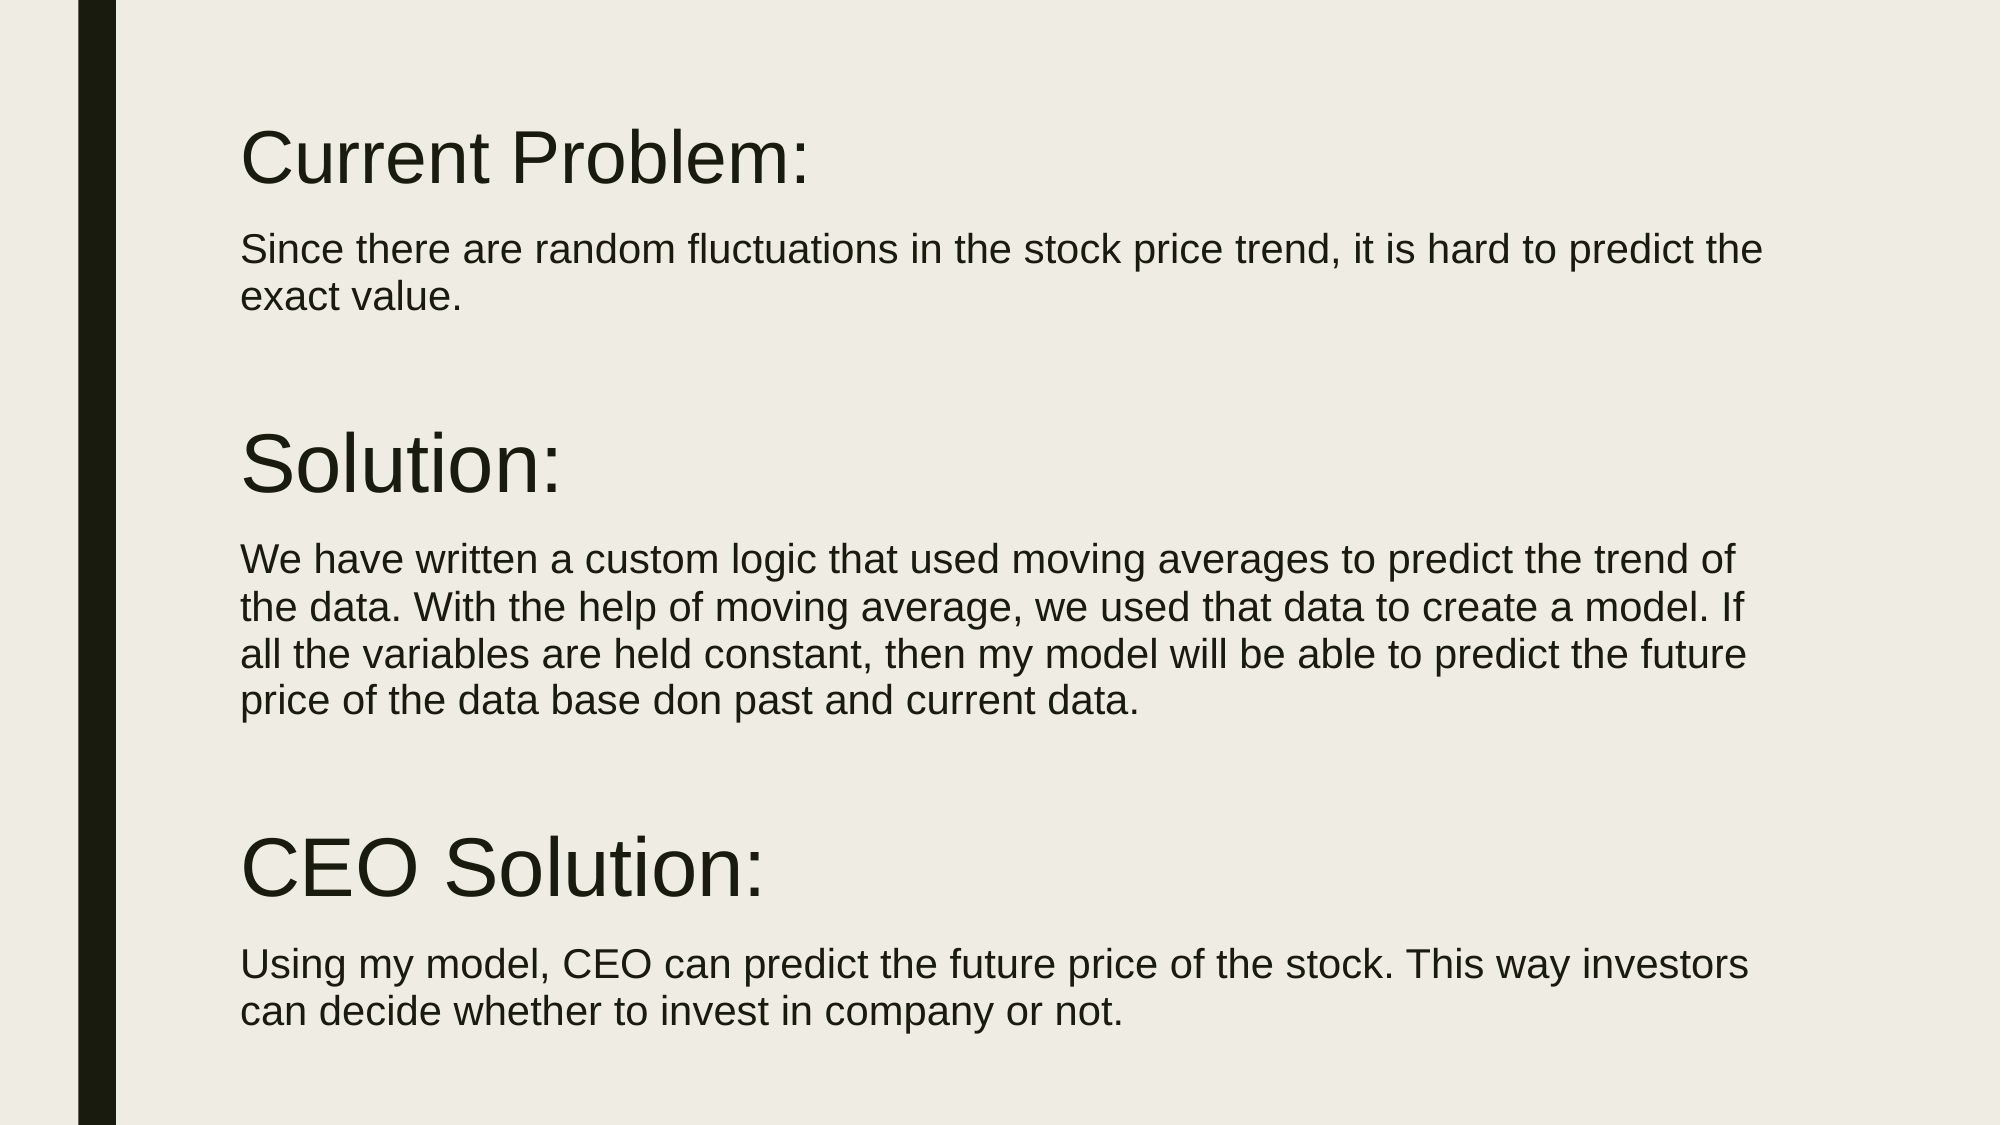

# Current Problem:
Since there are random fluctuations in the stock price trend, it is hard to predict the exact value.

Solution:
We have written a custom logic that used moving averages to predict the trend of the data. With the help of moving average, we used that data to create a model. If all the variables are held constant, then my model will be able to predict the future price of the data base don past and current data.

CEO Solution:
Using my model, CEO can predict the future price of the stock. This way investors can decide whether to invest in company or not.